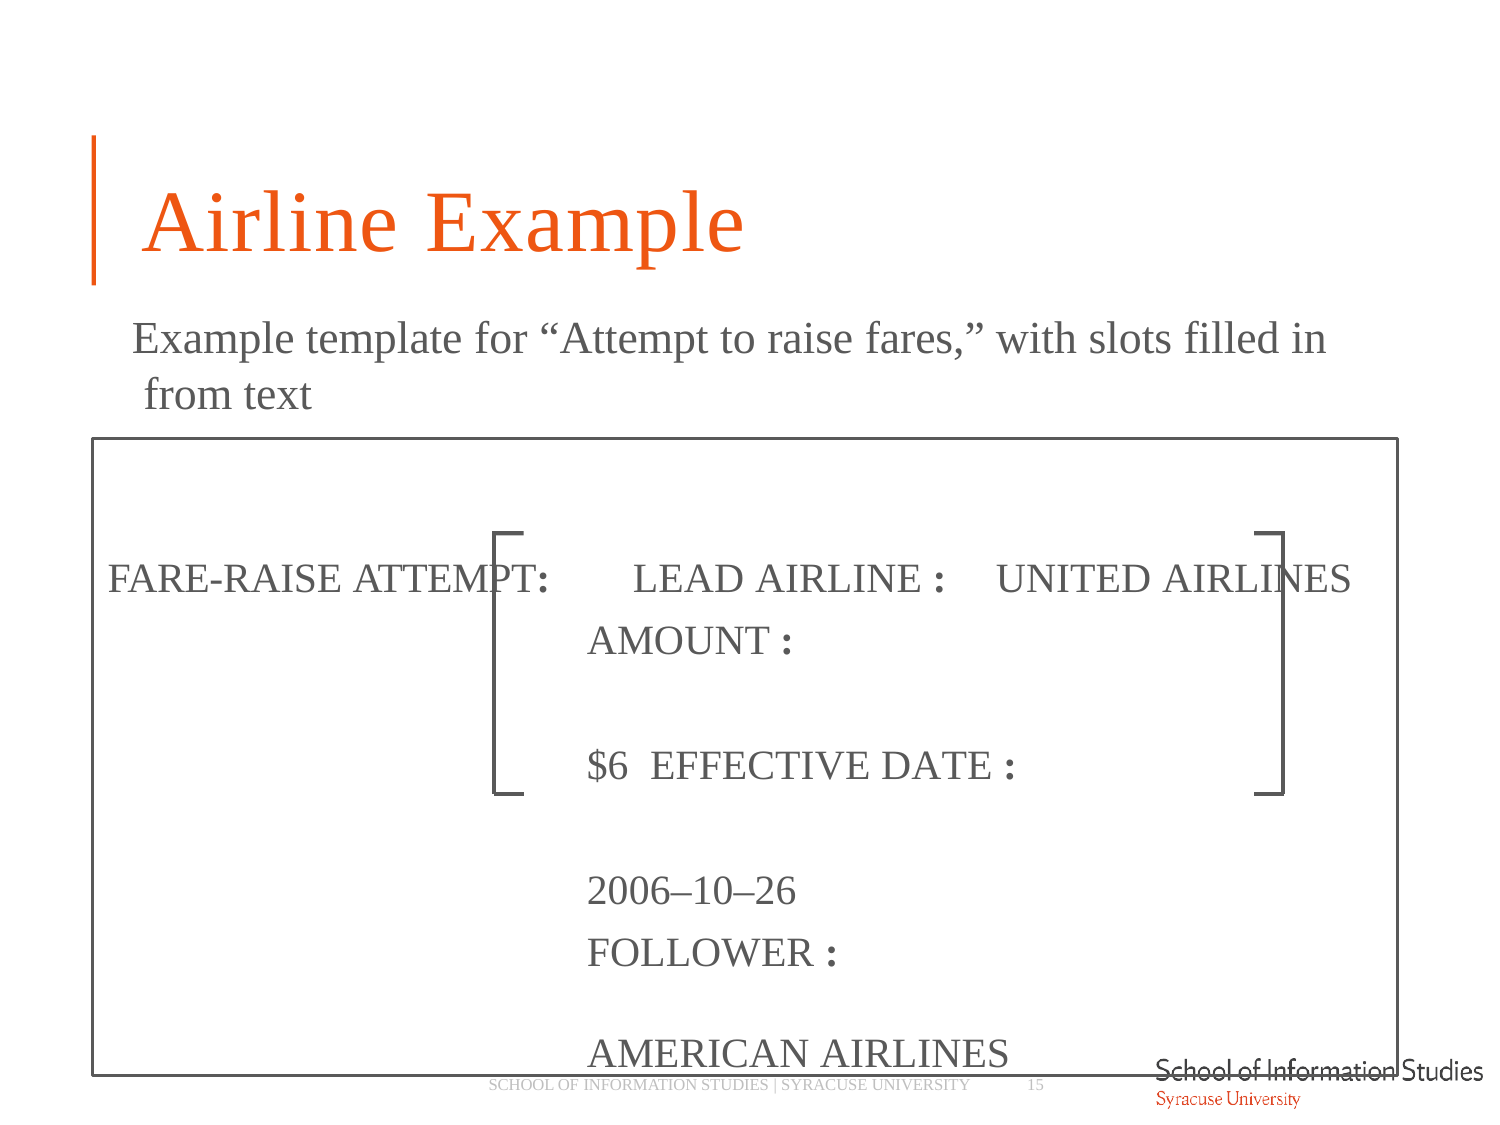

# Airline Example
Example template for “Attempt to raise fares,” with slots filled in  from text

FARE-RAISE ATTEMPT:	LEAD AIRLINE :	UNITED AIRLINES
AMOUNT :	$6  EFFECTIVE DATE :	2006–10–26
FOLLOWER :	AMERICAN AIRLINES

SCHOOL OF INFORMATION STUDIES | SYRACUSE UNIVERSITY
15